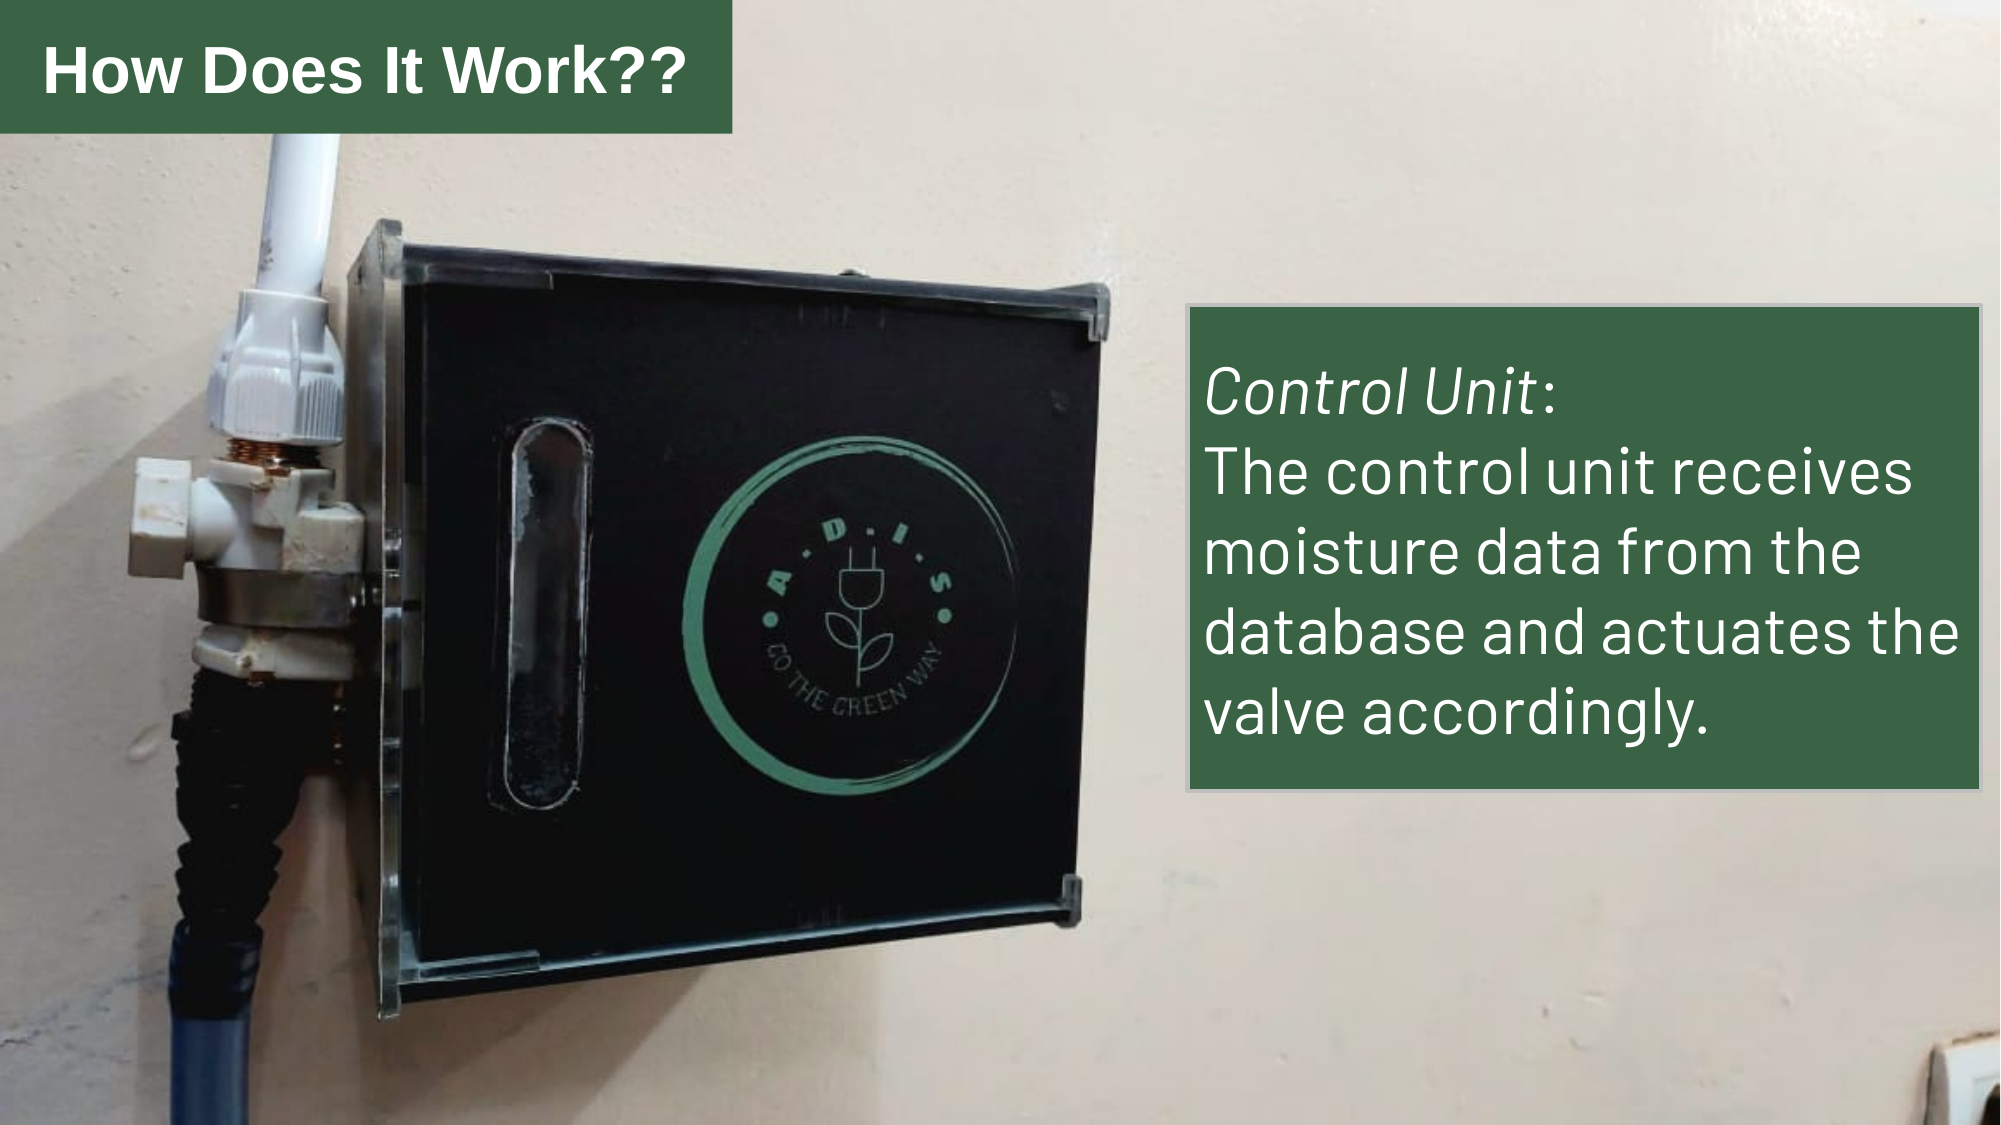

How Does It Work??
Control Unit:
The control unit receives moisture data from the database and actuates the valve accordingly.